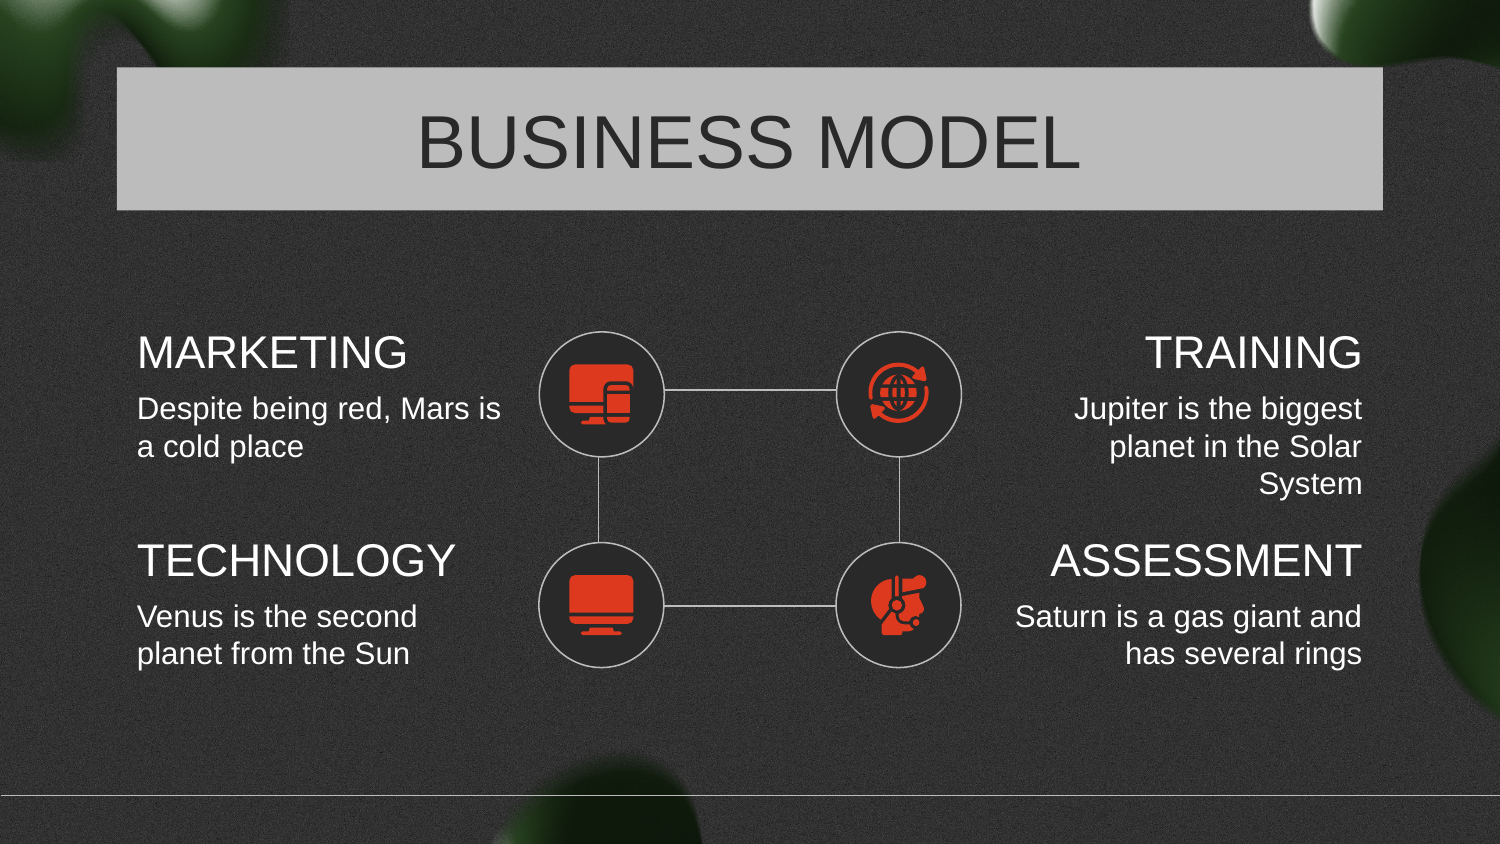

# BUSINESS MODEL

MARKETING
TRAINING

Despite being red, Mars is a cold place
Jupiter is the biggest planet in the Solar System

TECHNOLOGY
ASSESSMENT

Venus is the second planet from the Sun
Saturn is a gas giant and has several rings